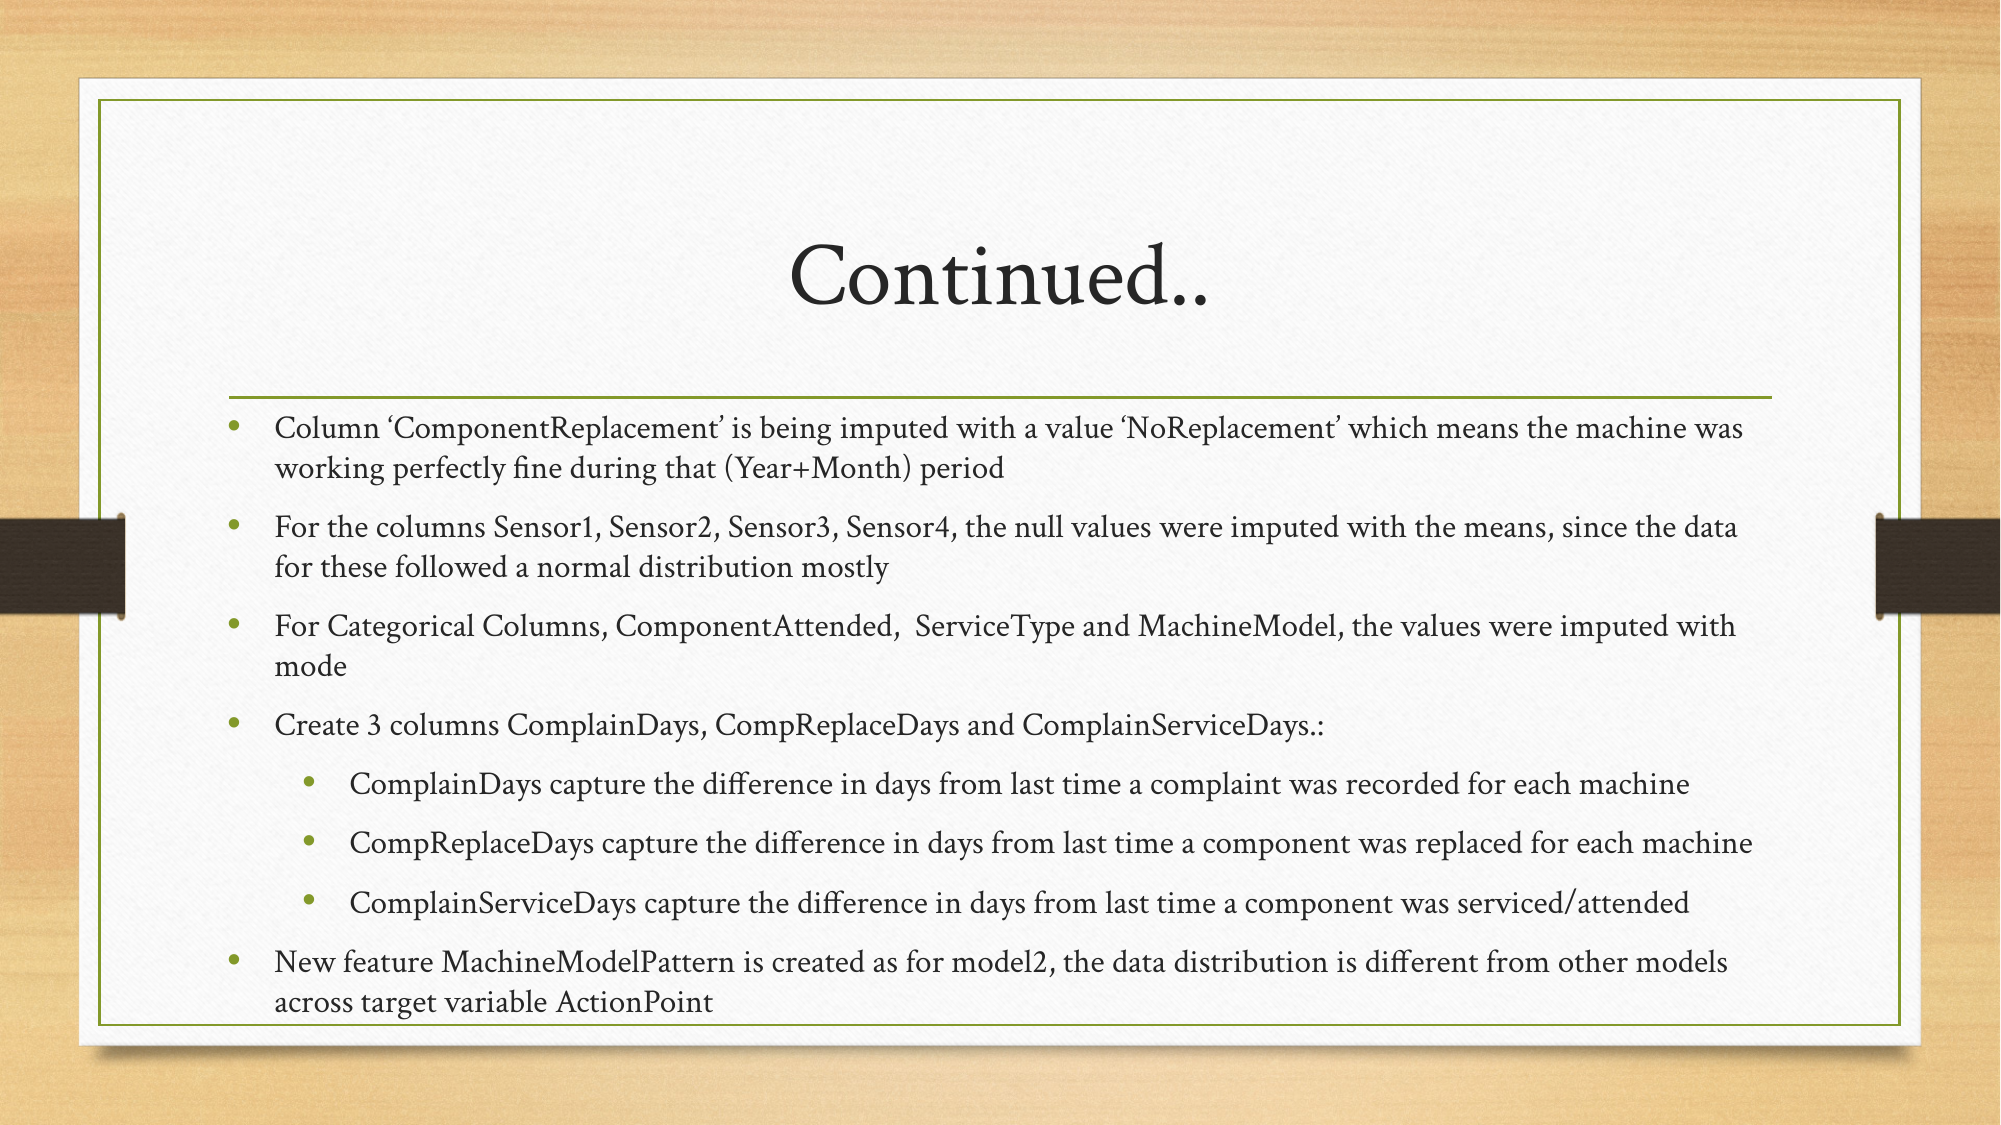

# Continued..
Column ‘ComponentReplacement’ is being imputed with a value ‘NoReplacement’ which means the machine was working perfectly fine during that (Year+Month) period
For the columns Sensor1, Sensor2, Sensor3, Sensor4, the null values were imputed with the means, since the data for these followed a normal distribution mostly
For Categorical Columns, ComponentAttended,  ServiceType and MachineModel, the values were imputed with mode
Create 3 columns ComplainDays, CompReplaceDays and ComplainServiceDays.:
ComplainDays capture the difference in days from last time a complaint was recorded for each machine
CompReplaceDays capture the difference in days from last time a component was replaced for each machine
ComplainServiceDays capture the difference in days from last time a component was serviced/attended
New feature MachineModelPattern is created as for model2, the data distribution is different from other models across target variable ActionPoint